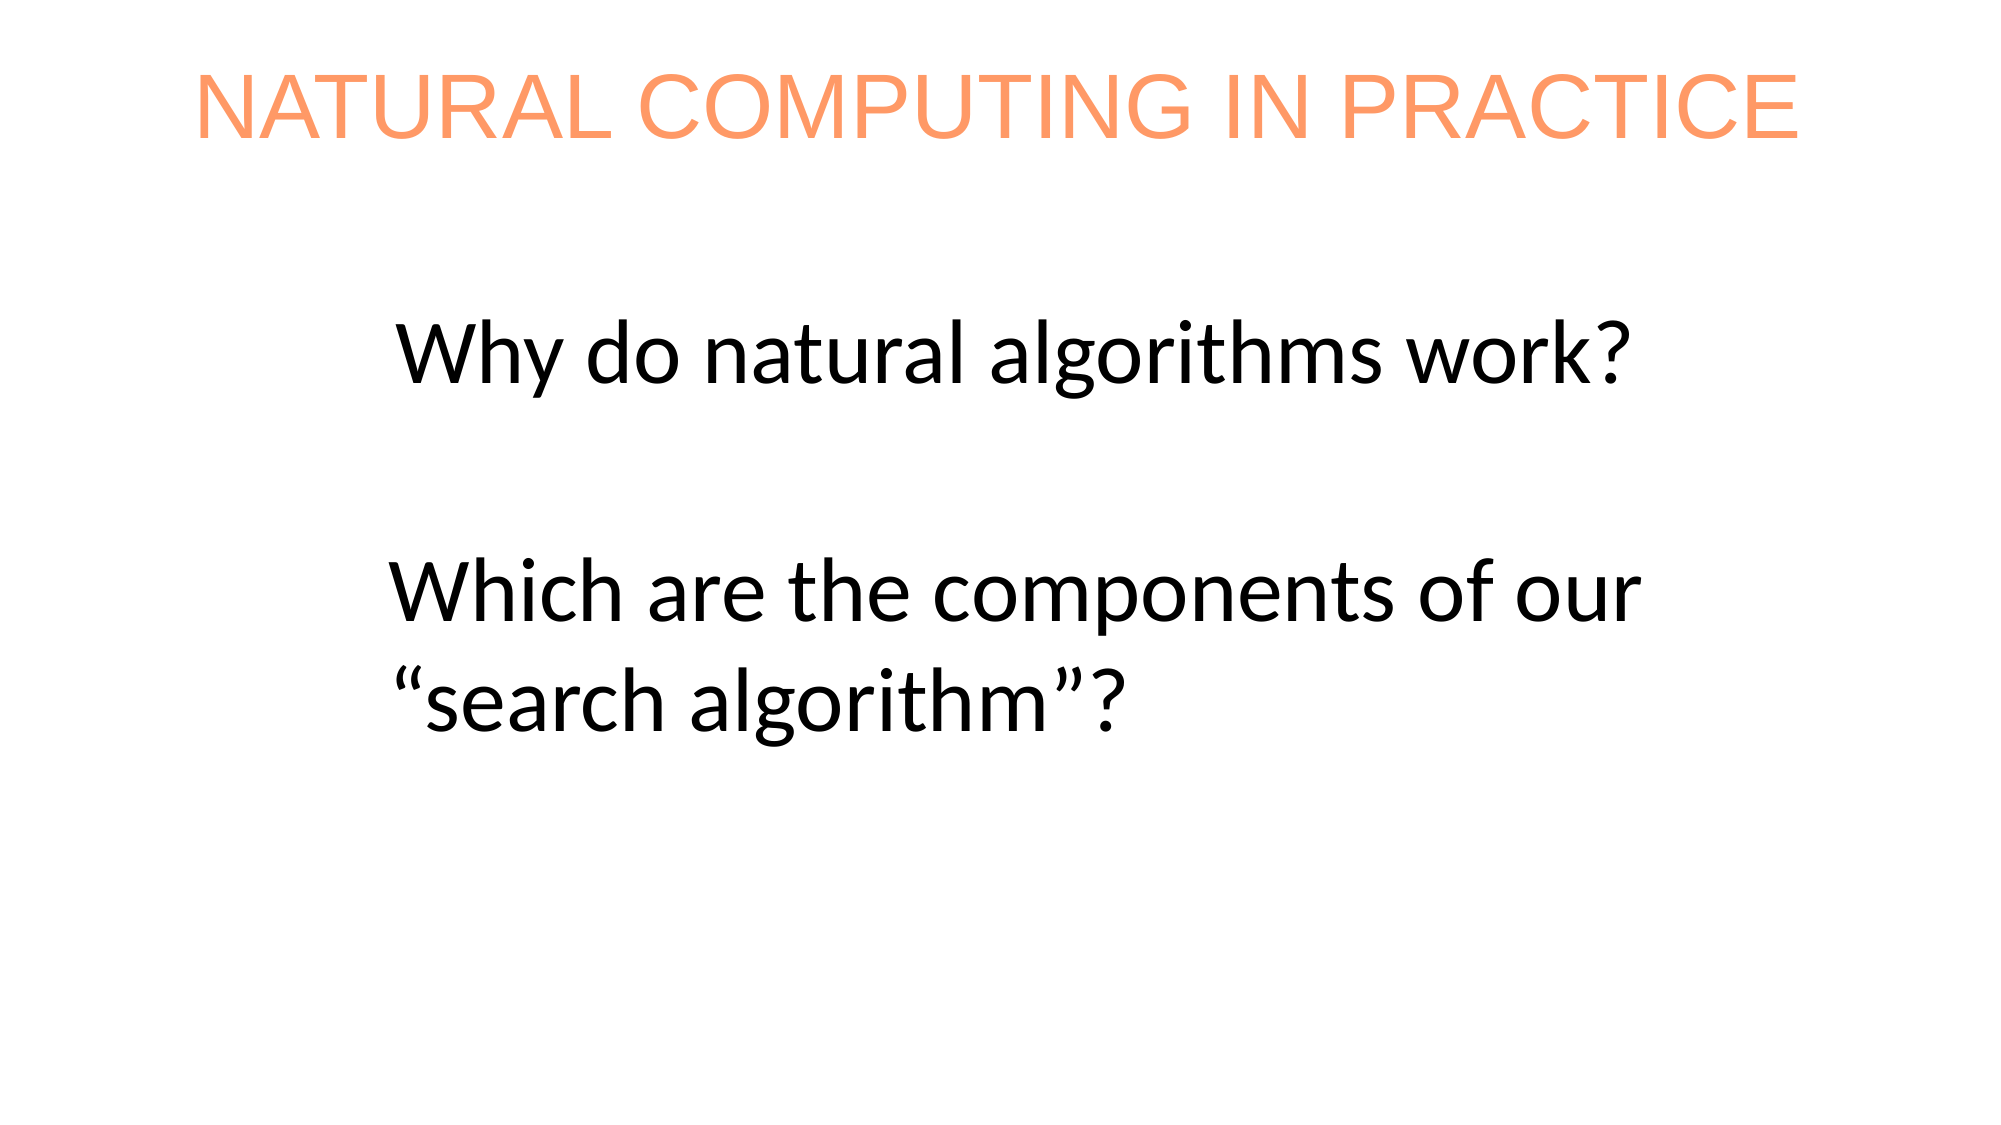

# NATURAL COMPUTING IN PRACTICE
Why do natural algorithms work?
Which are the components of our “search algorithm”?